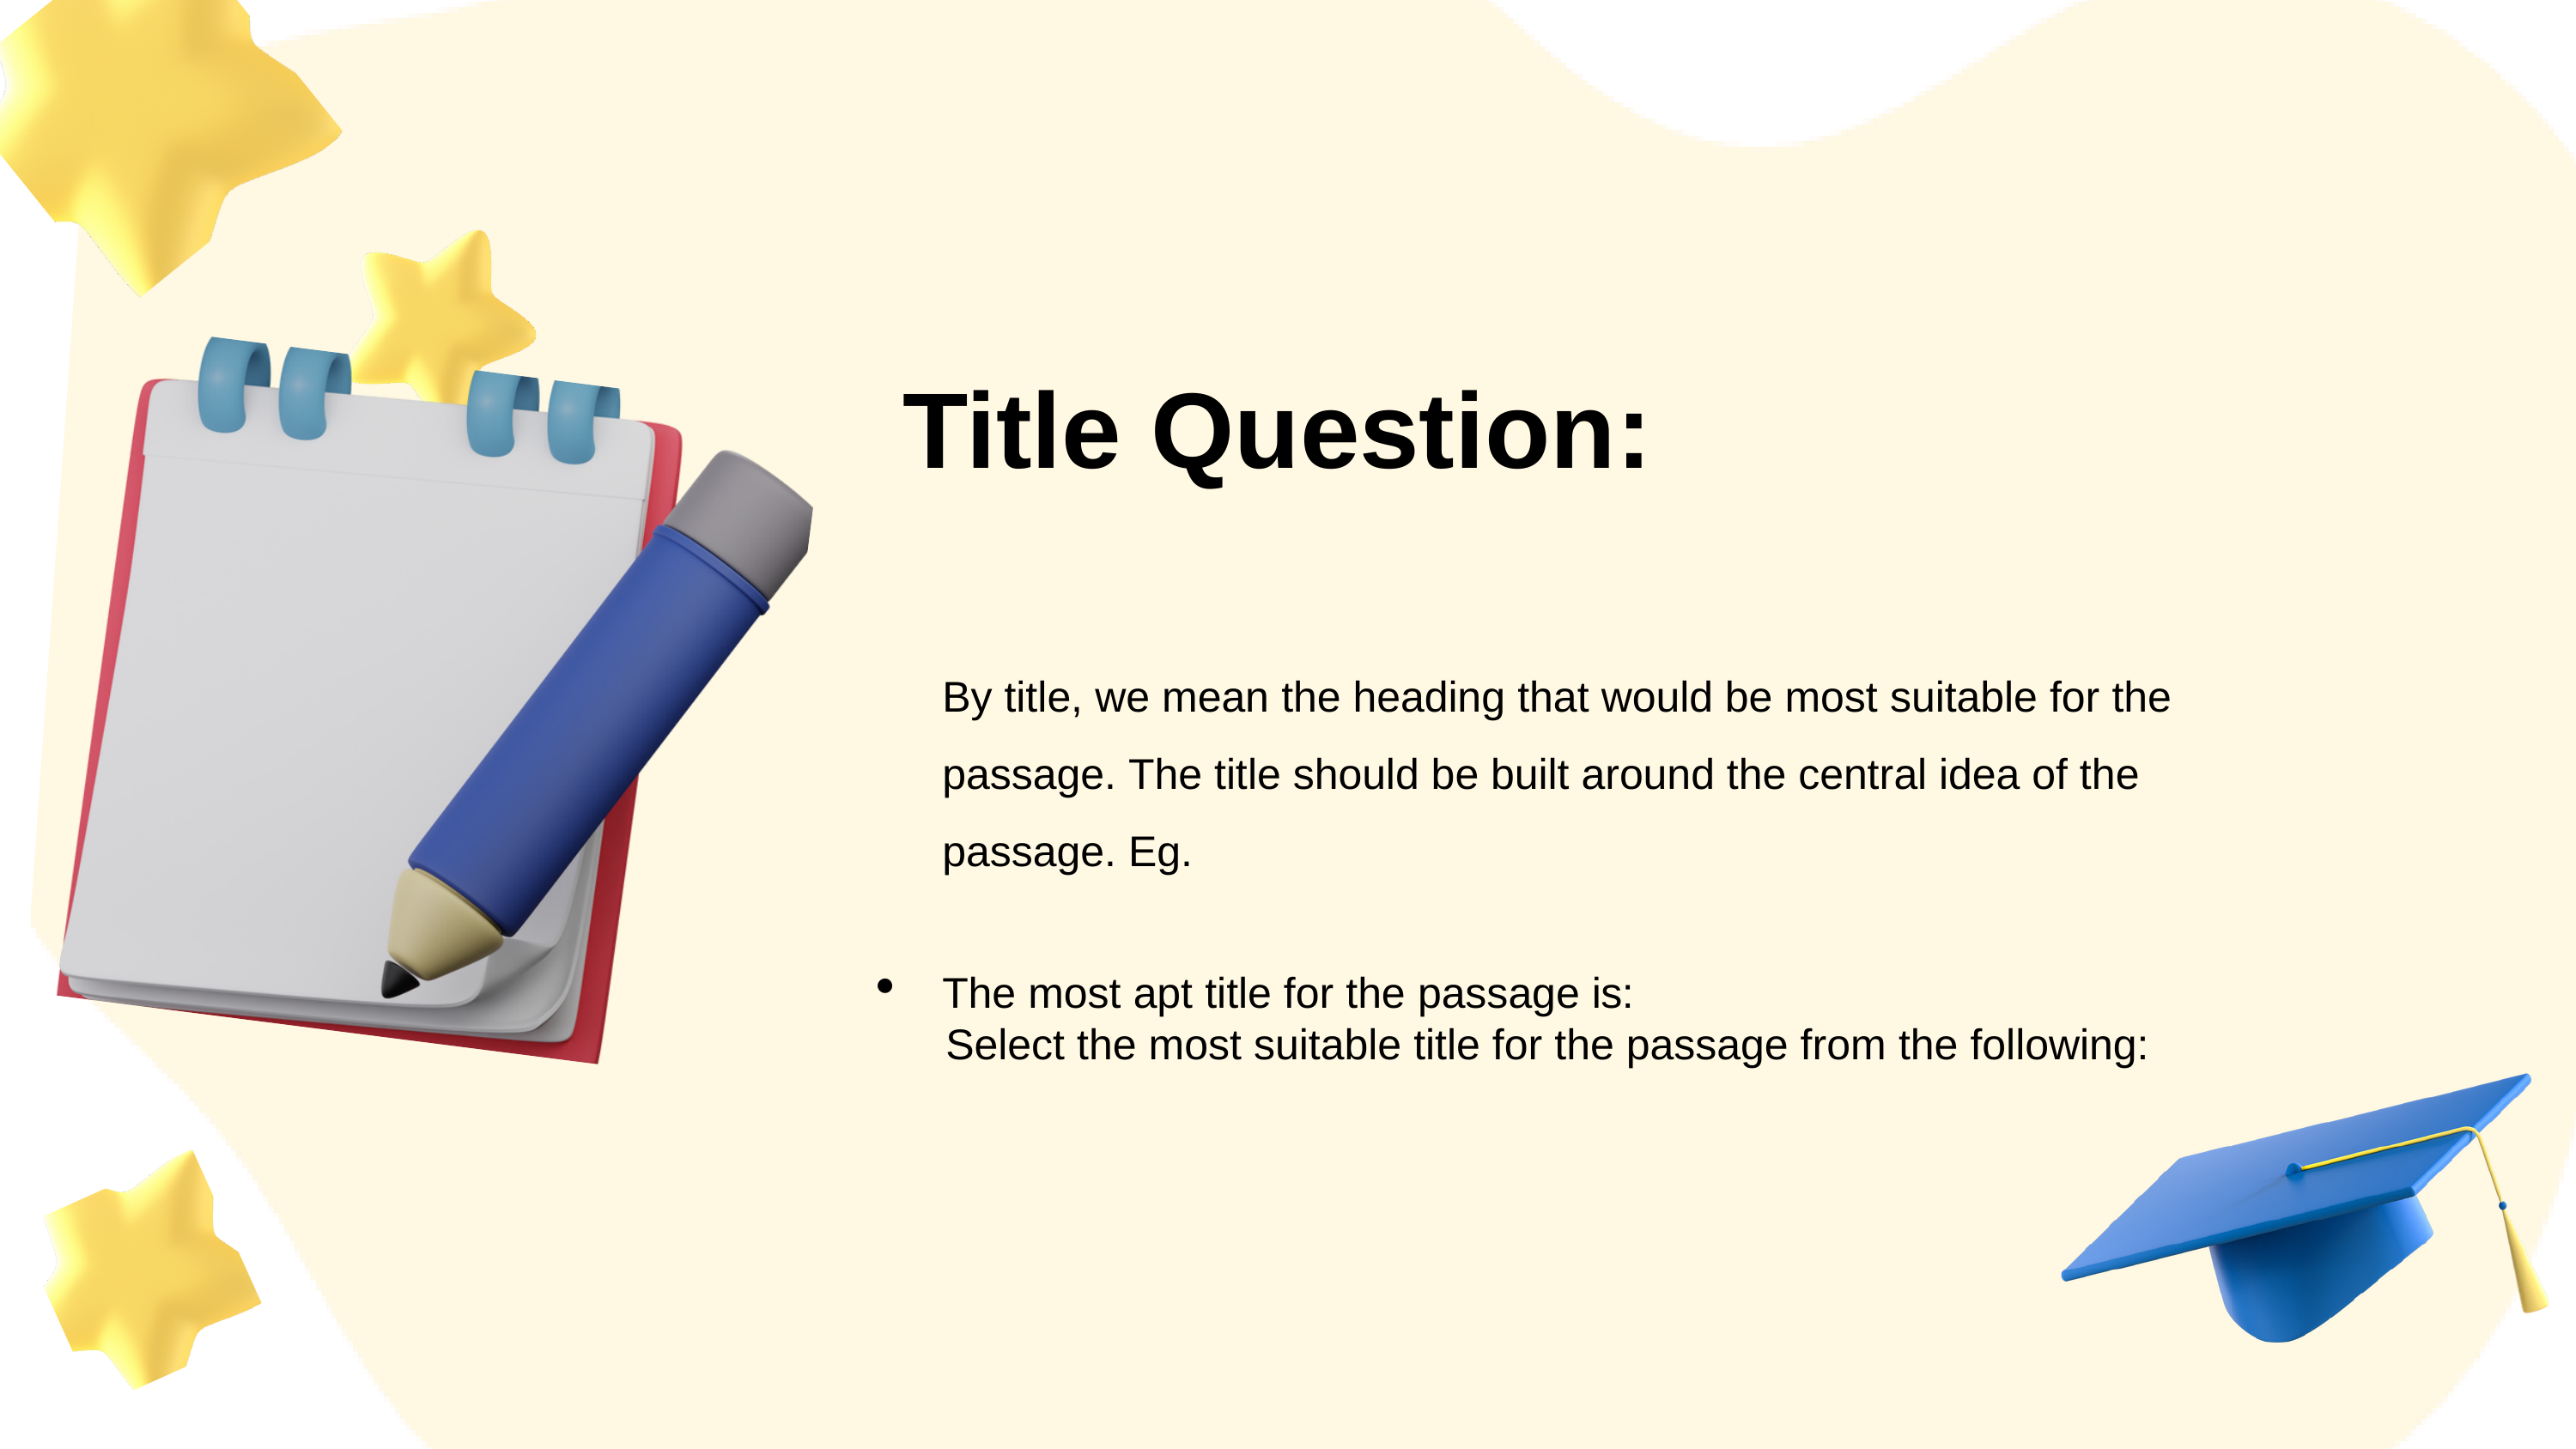

Title Question:

By title, we mean the heading that would be most suitable for the passage. The title should be built around the central idea of the passage. Eg.

  The most apt title for the passage is:
           Select the most suitable title for the passage from the following: